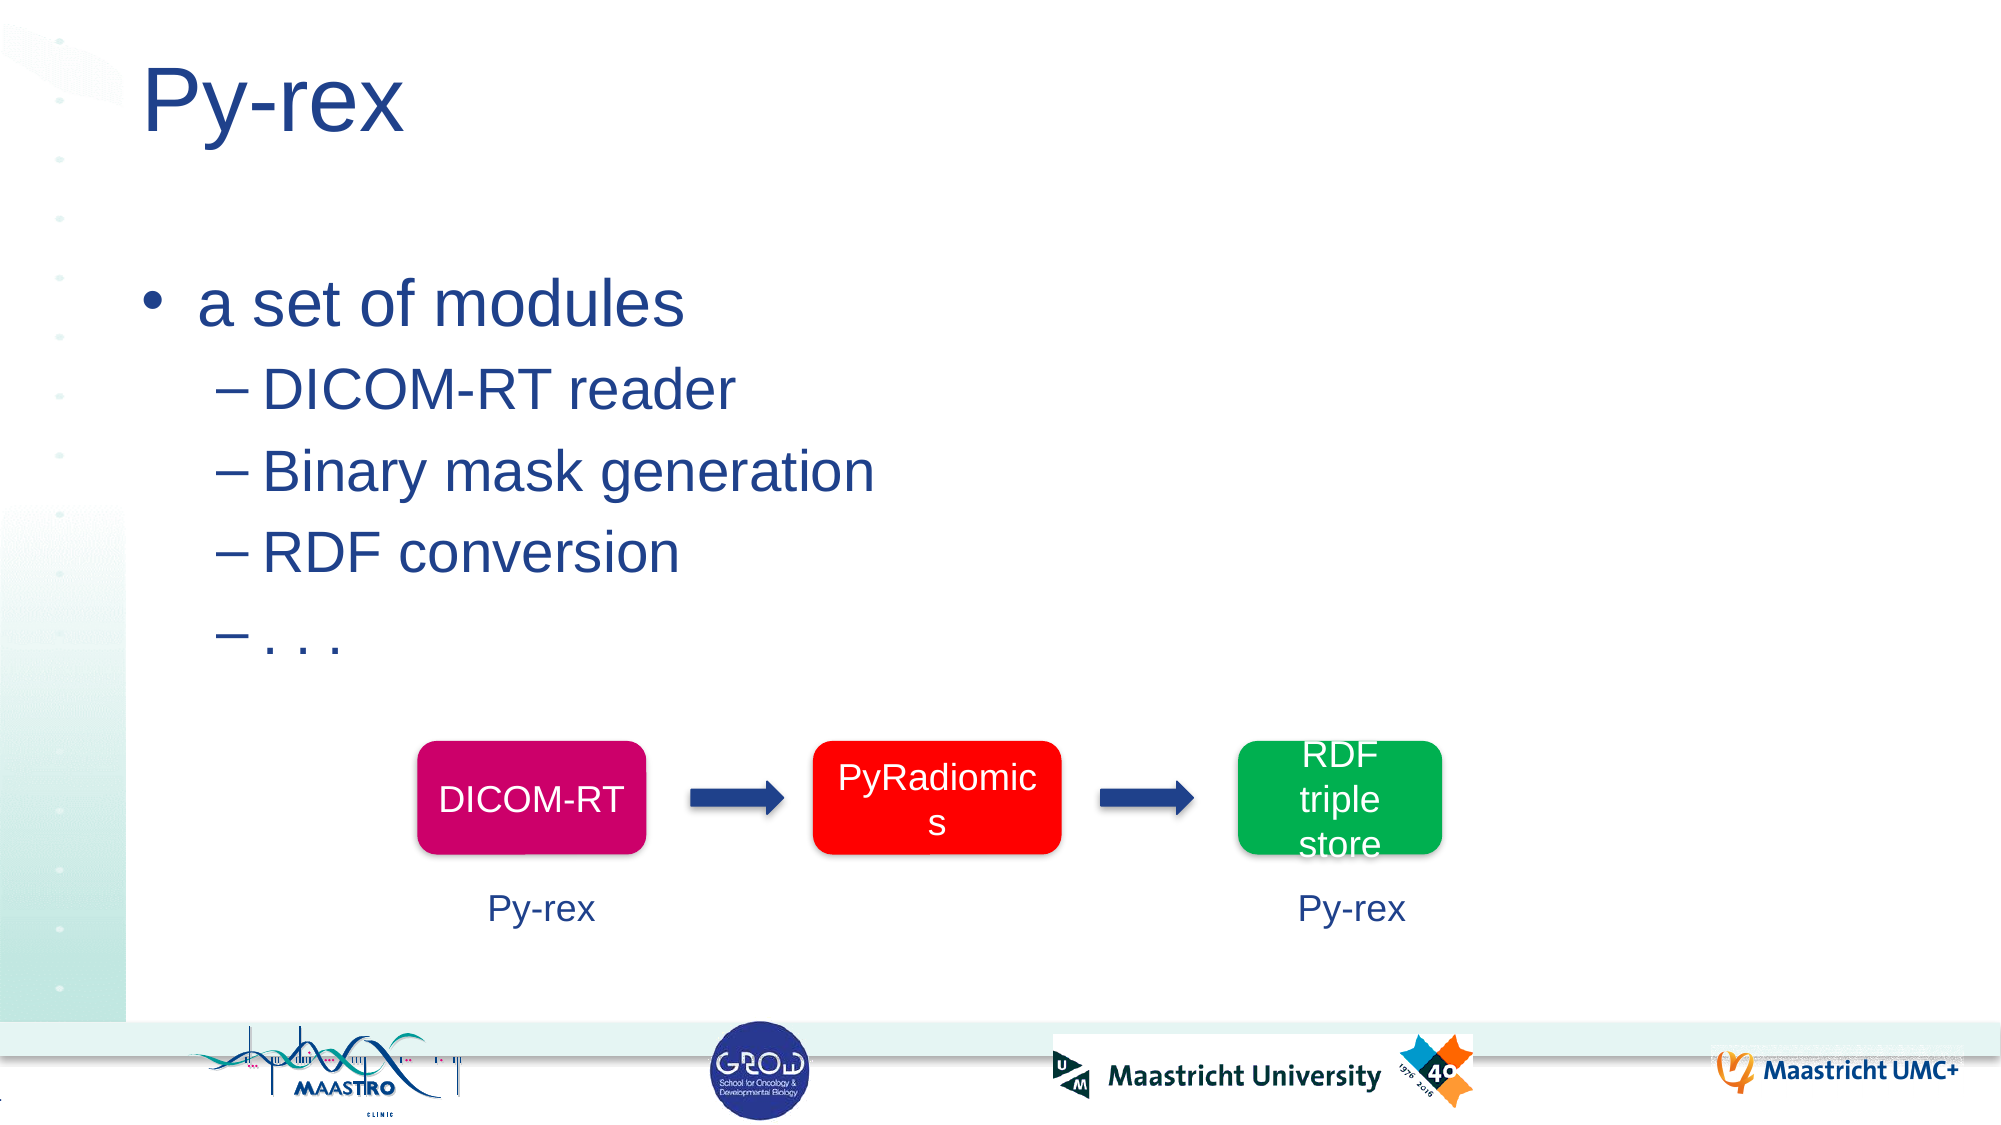

# Py-rex
a set of modules
DICOM-RT reader
Binary mask generation
RDF conversion
. . .
DICOM-RT
PyRadiomics
RDF triple store

Py-rex
Py-rex